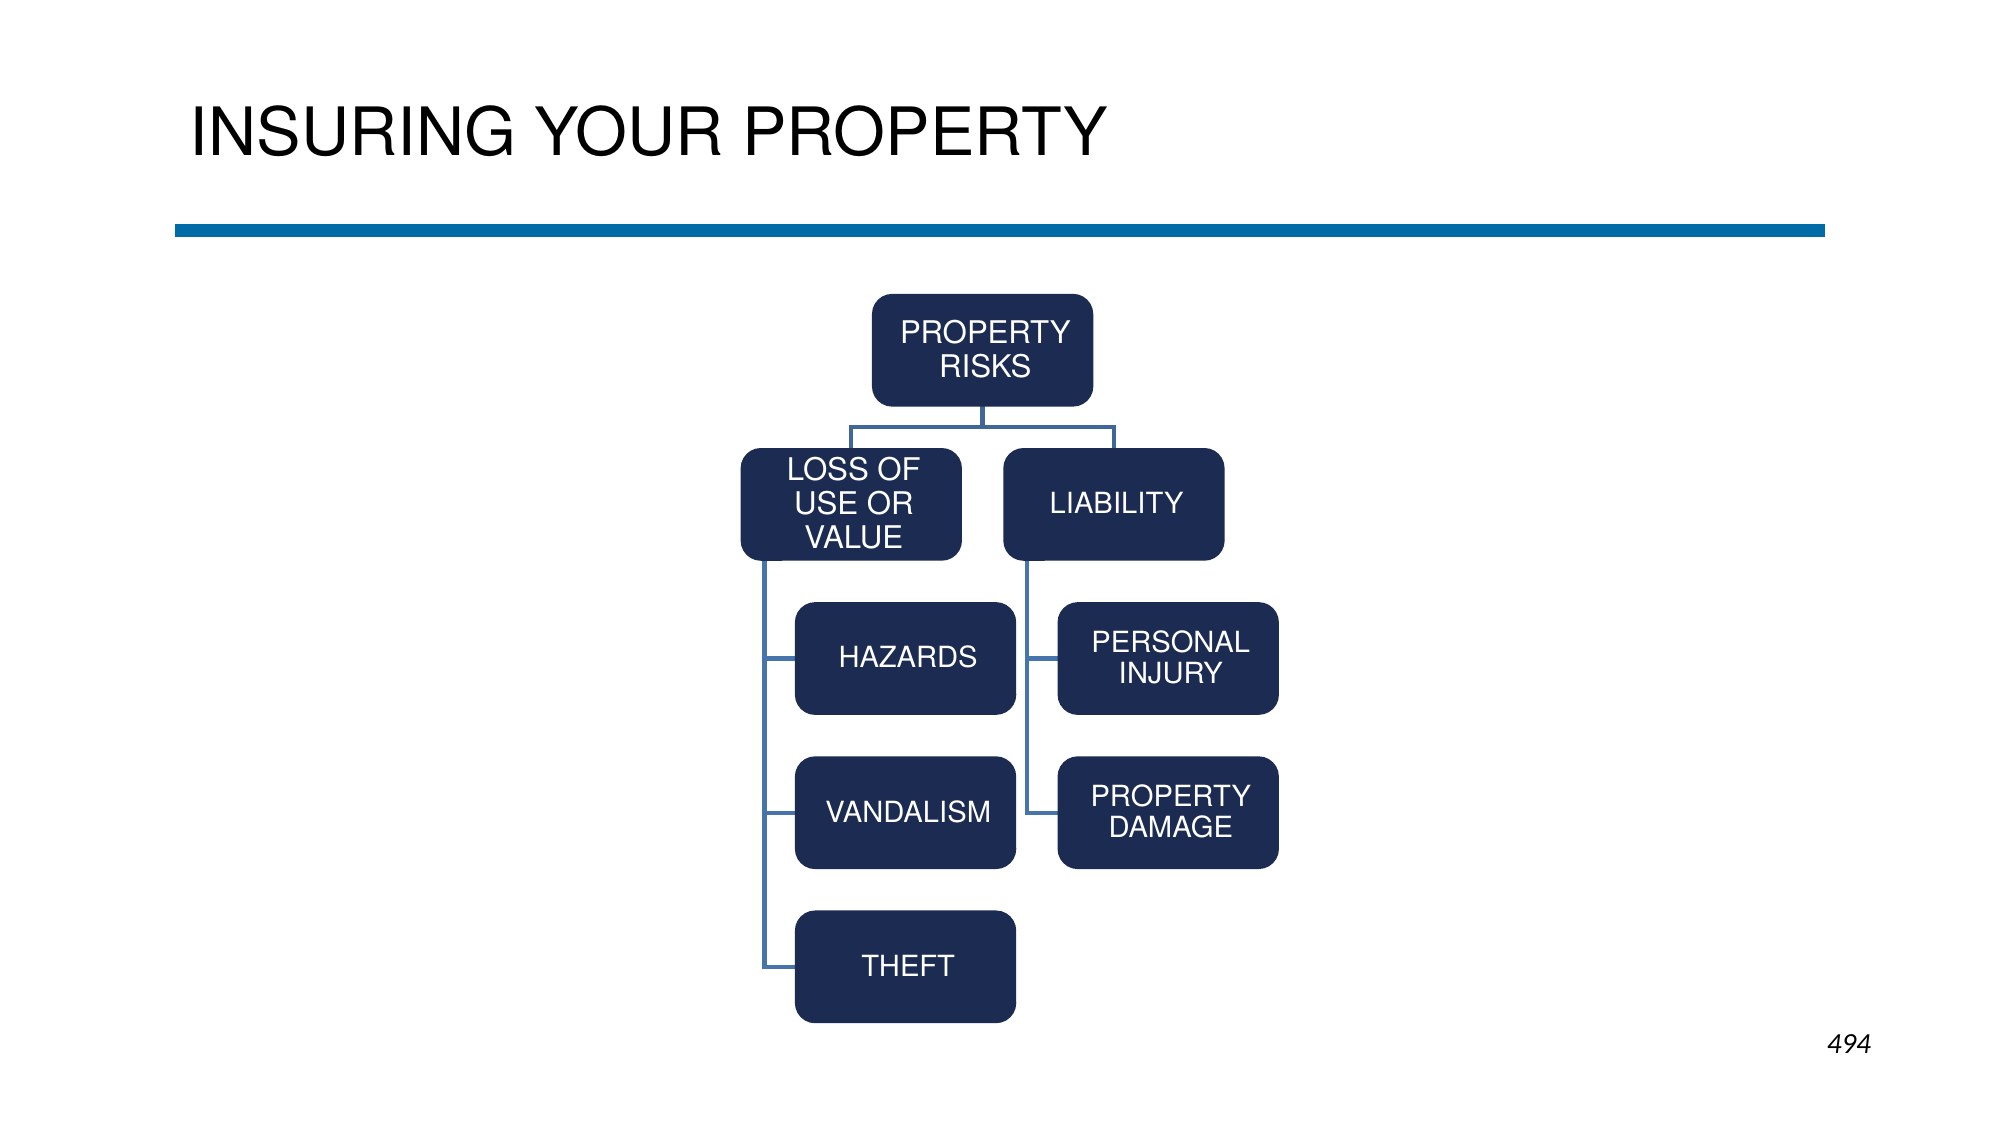

# Insuring Your Property

PROPERTY RISKS
LOSS OF USE OR VALUE
HAZARDS
VANDALISM
THEFT
LIABILITY
PERSONAL INJURY
PROPERTY DAMAGE
1-494